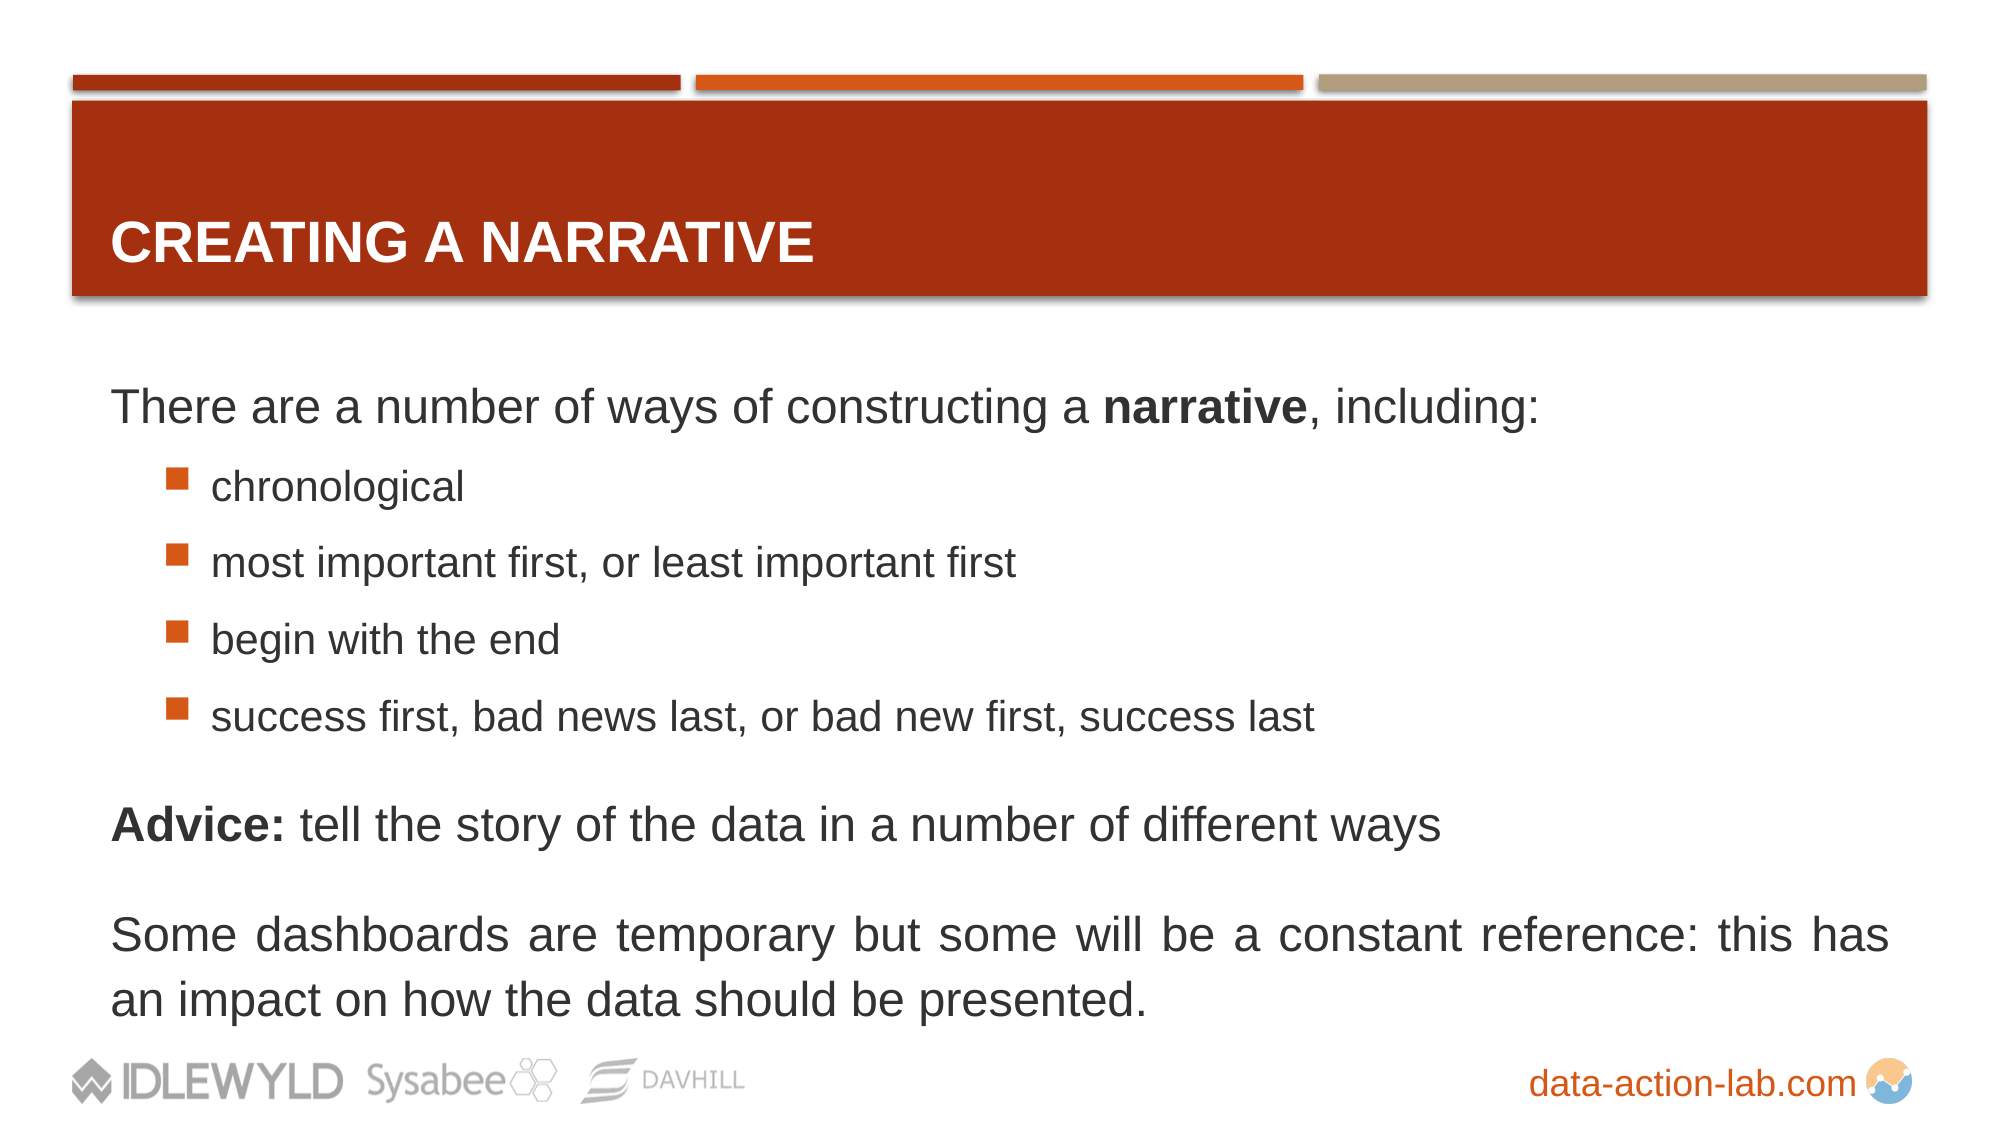

# Creating A NARRATIVE
There are a number of ways of constructing a narrative, including:
chronological
most important first, or least important first
begin with the end
success first, bad news last, or bad new first, success last

Advice: tell the story of the data in a number of different ways

Some dashboards are temporary but some will be a constant reference: this has an impact on how the data should be presented.